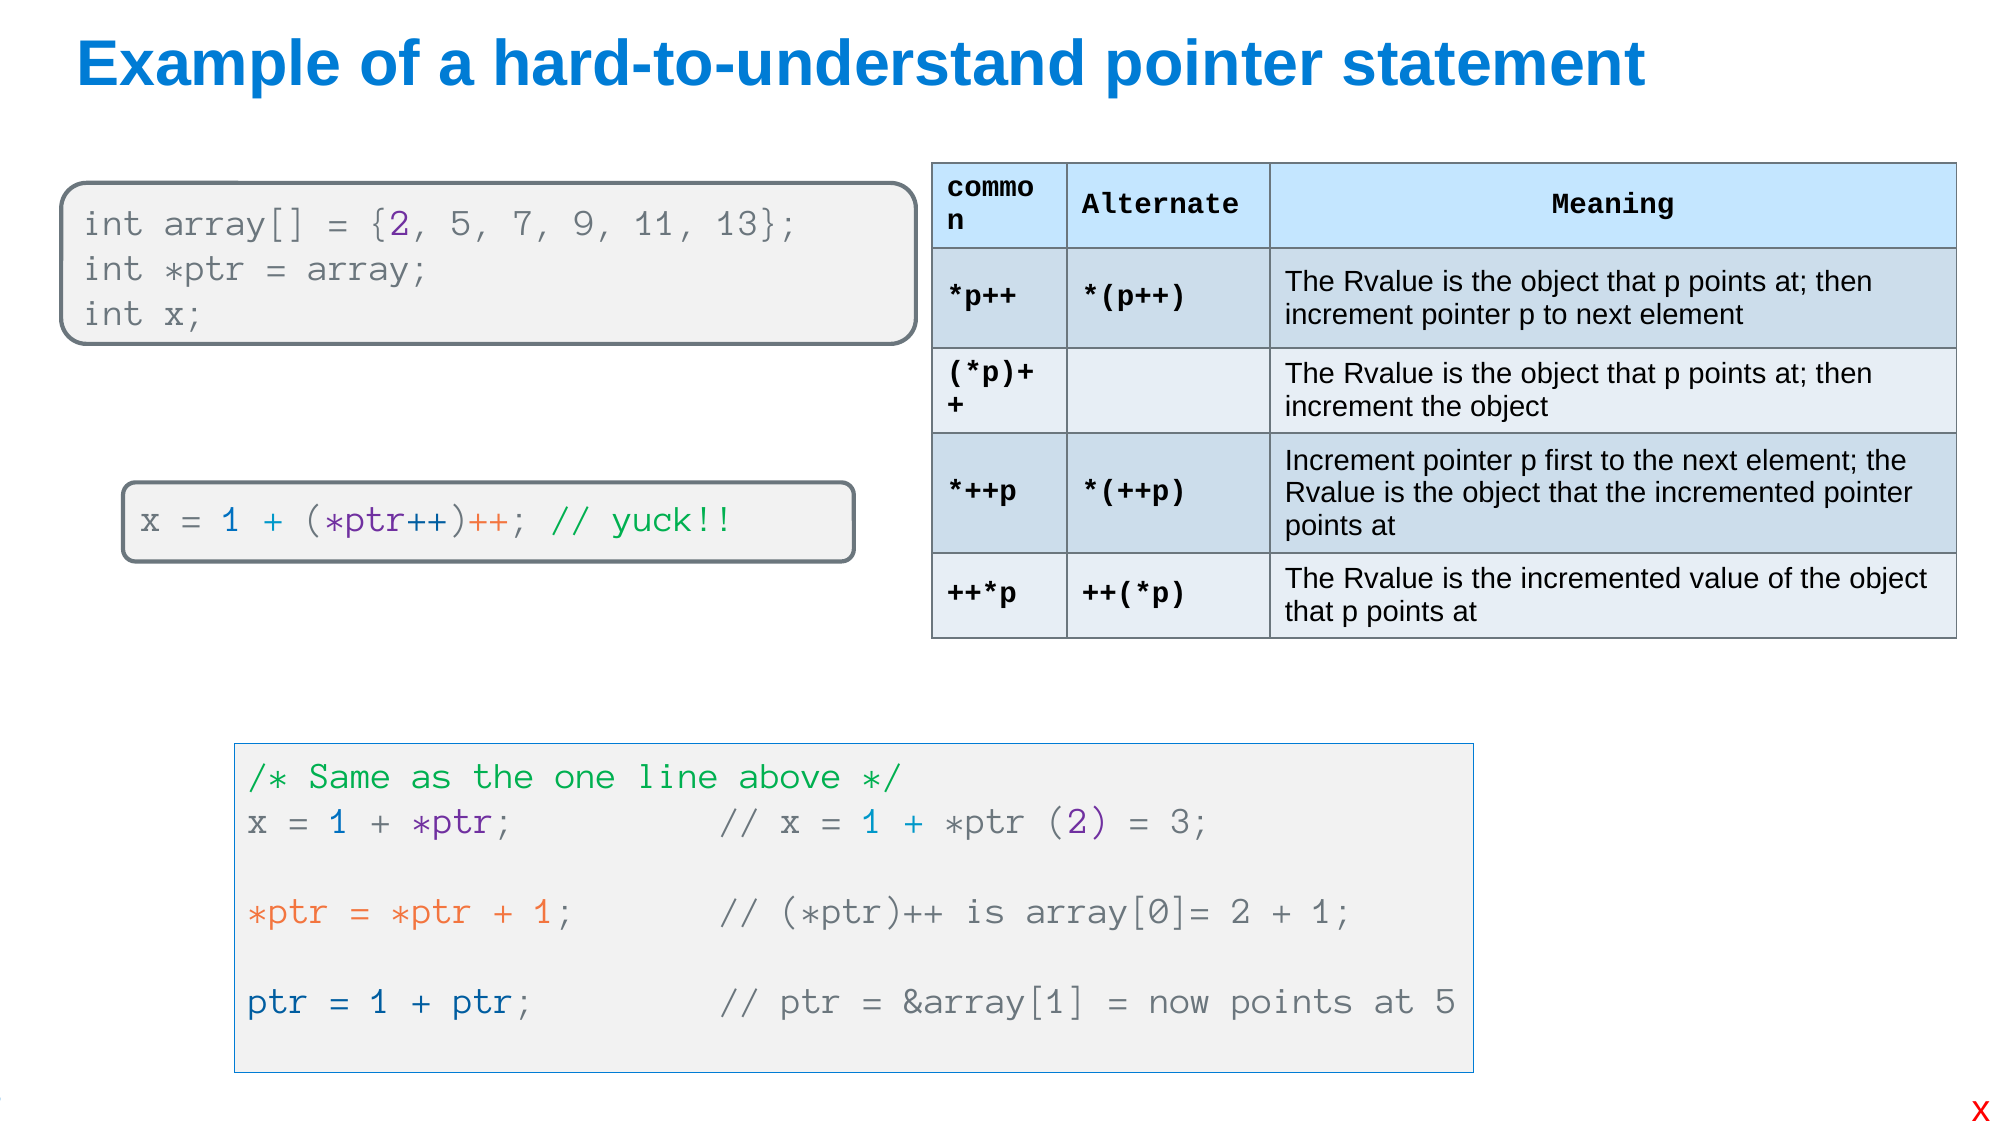

# Example of a hard-to-understand pointer statement
| common | Alternate | Meaning |
| --- | --- | --- |
| \*p++ | \*(p++) | The Rvalue is the object that p points at; then increment pointer p to next element |
| (\*p)++ |  | The Rvalue is the object that p points at; then increment the object |
| \*++p | \*(++p) | Increment pointer p first to the next element; the Rvalue is the object that the incremented pointer points at |
| ++\*p | ++(\*p) | The Rvalue is the incremented value of the object that p points at |
int array[] = {2, 5, 7, 9, 11, 13};
int *ptr = array;
int x;
x = 1 + (*ptr++)++; // yuck!!

/* Same as the one line above */
x = 1 + *ptr;          // x = 1 + *ptr (2) = 3;

*ptr = *ptr + 1;       // (*ptr)++ is array[0]= 2 + 1;

ptr = 1 + ptr;         // ptr = &array[1] = now points at 5

x